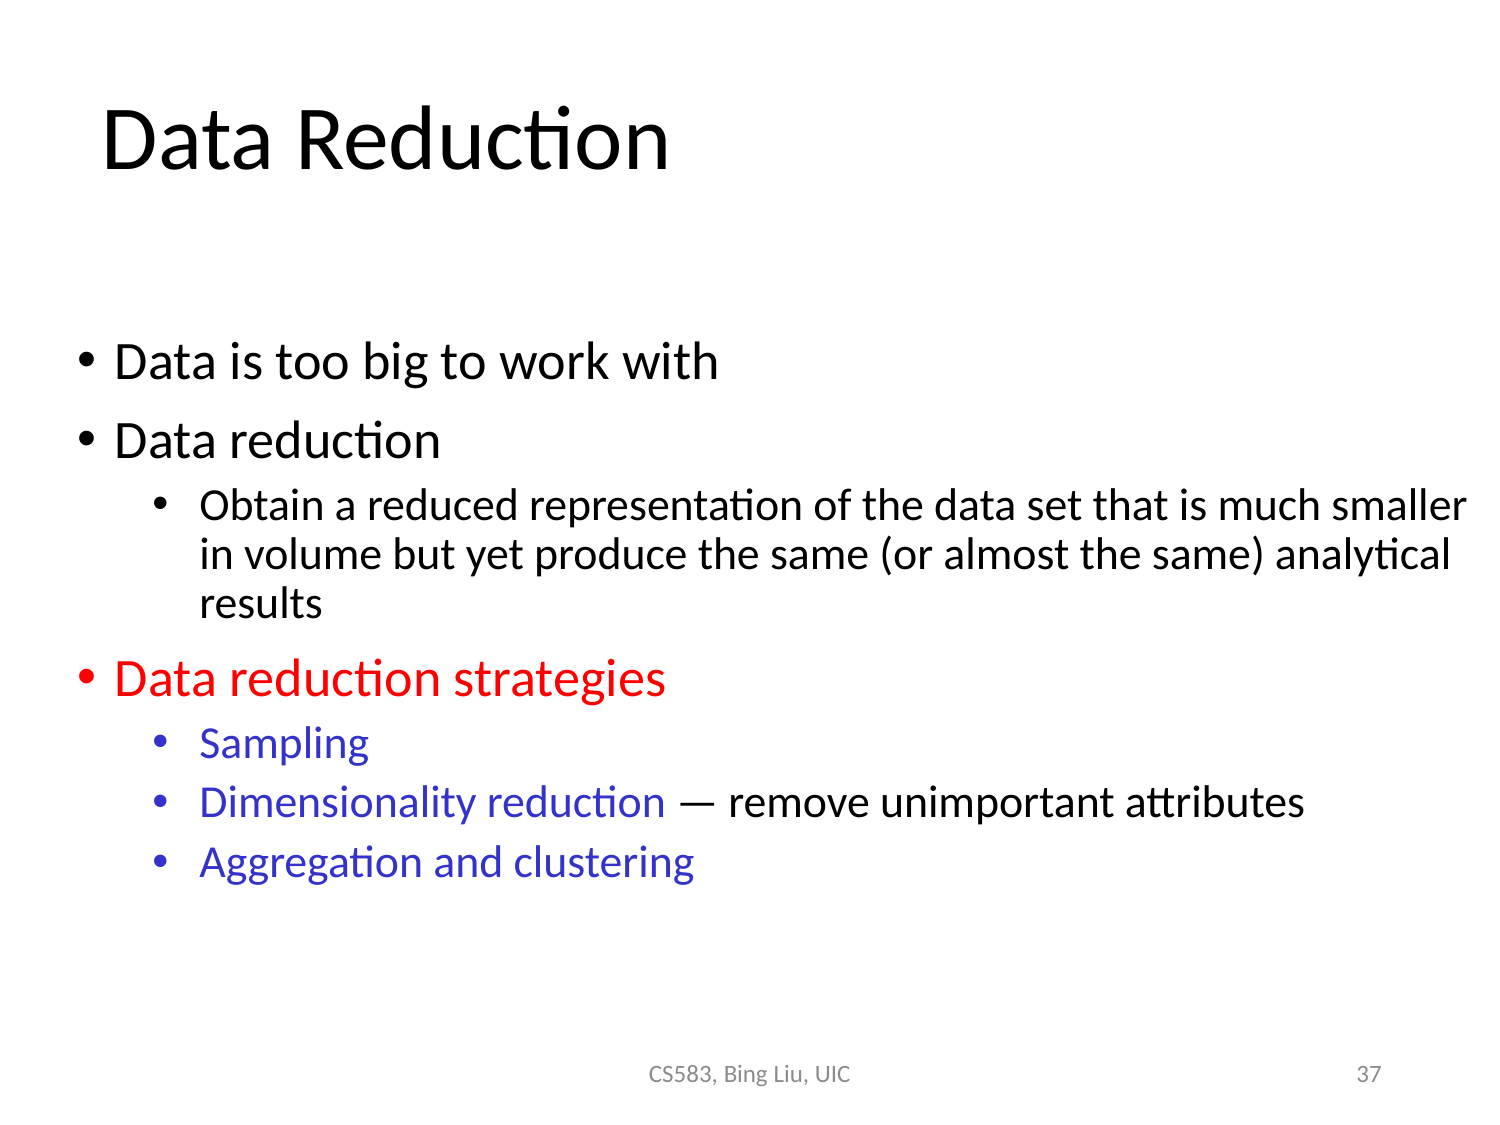

# Data Reduction
Data is too big to work with
Data reduction
Obtain a reduced representation of the data set that is much smaller in volume but yet produce the same (or almost the same) analytical results
Data reduction strategies
Sampling
Dimensionality reduction — remove unimportant attributes
Aggregation and clustering
CS583, Bing Liu, UIC
37